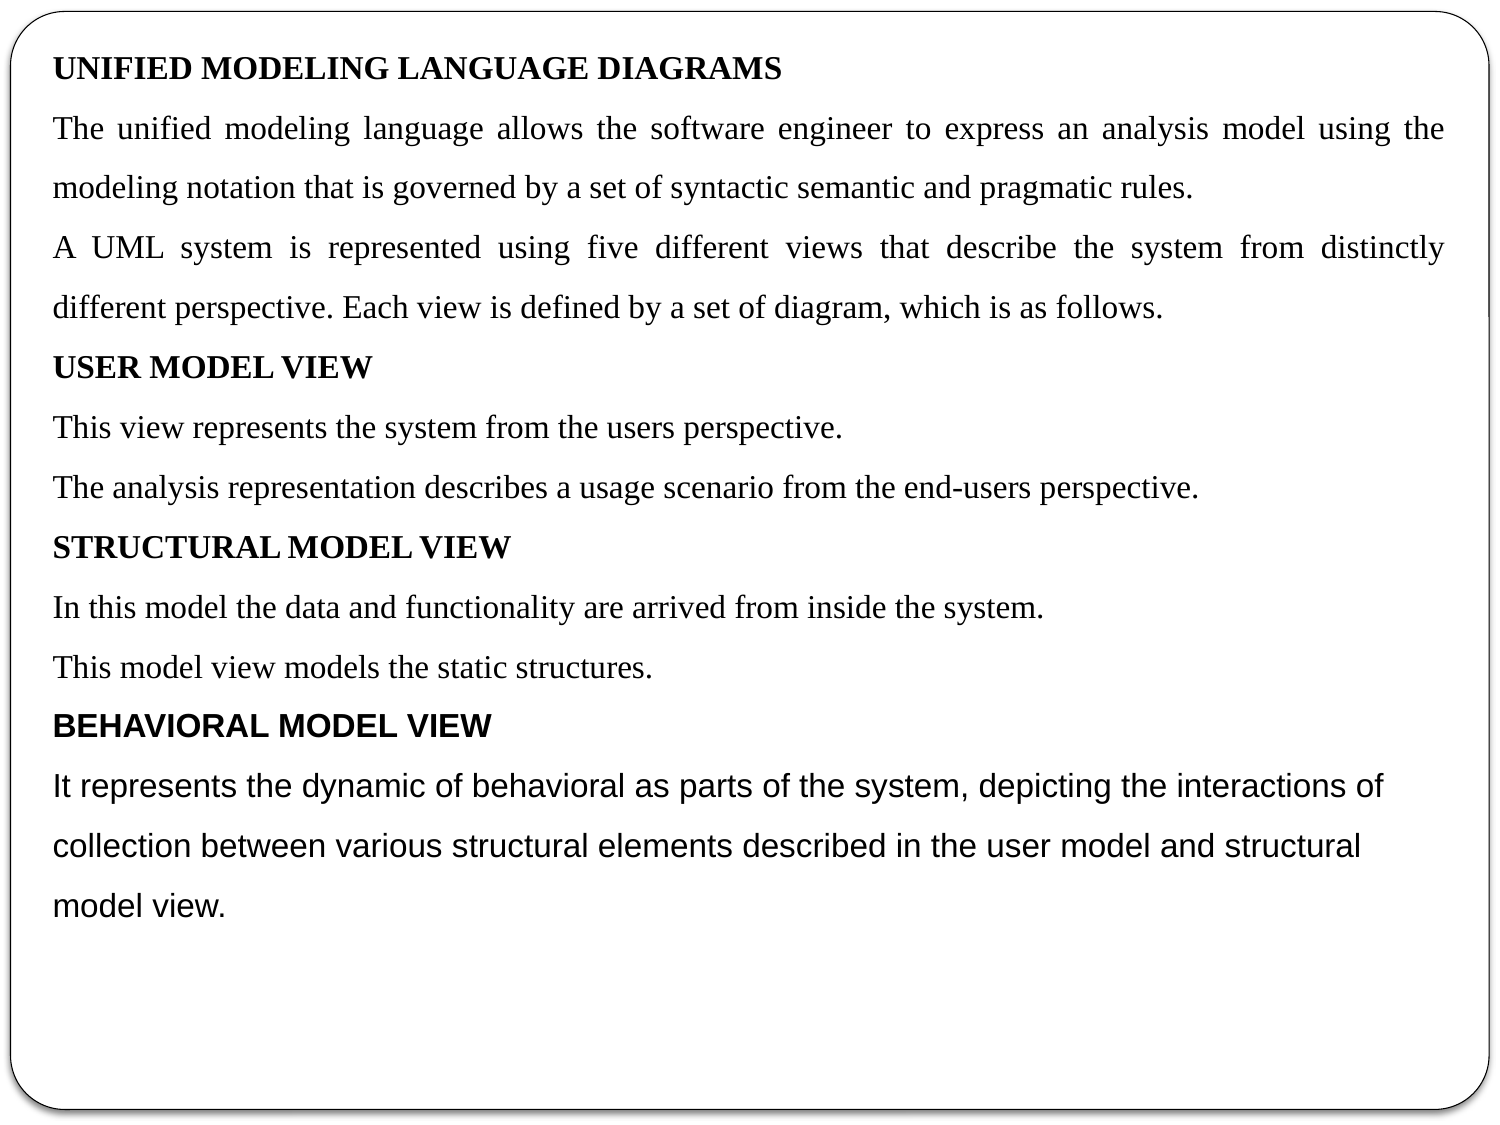

UNIFIED MODELING LANGUAGE DIAGRAMS
The unified modeling language allows the software engineer to express an analysis model using the modeling notation that is governed by a set of syntactic semantic and pragmatic rules.
A UML system is represented using five different views that describe the system from distinctly different perspective. Each view is defined by a set of diagram, which is as follows.
USER MODEL VIEW
This view represents the system from the users perspective.
The analysis representation describes a usage scenario from the end-users perspective.
STRUCTURAL MODEL VIEW
In this model the data and functionality are arrived from inside the system.
This model view models the static structures.
BEHAVIORAL MODEL VIEW
It represents the dynamic of behavioral as parts of the system, depicting the interactions of collection between various structural elements described in the user model and structural model view.